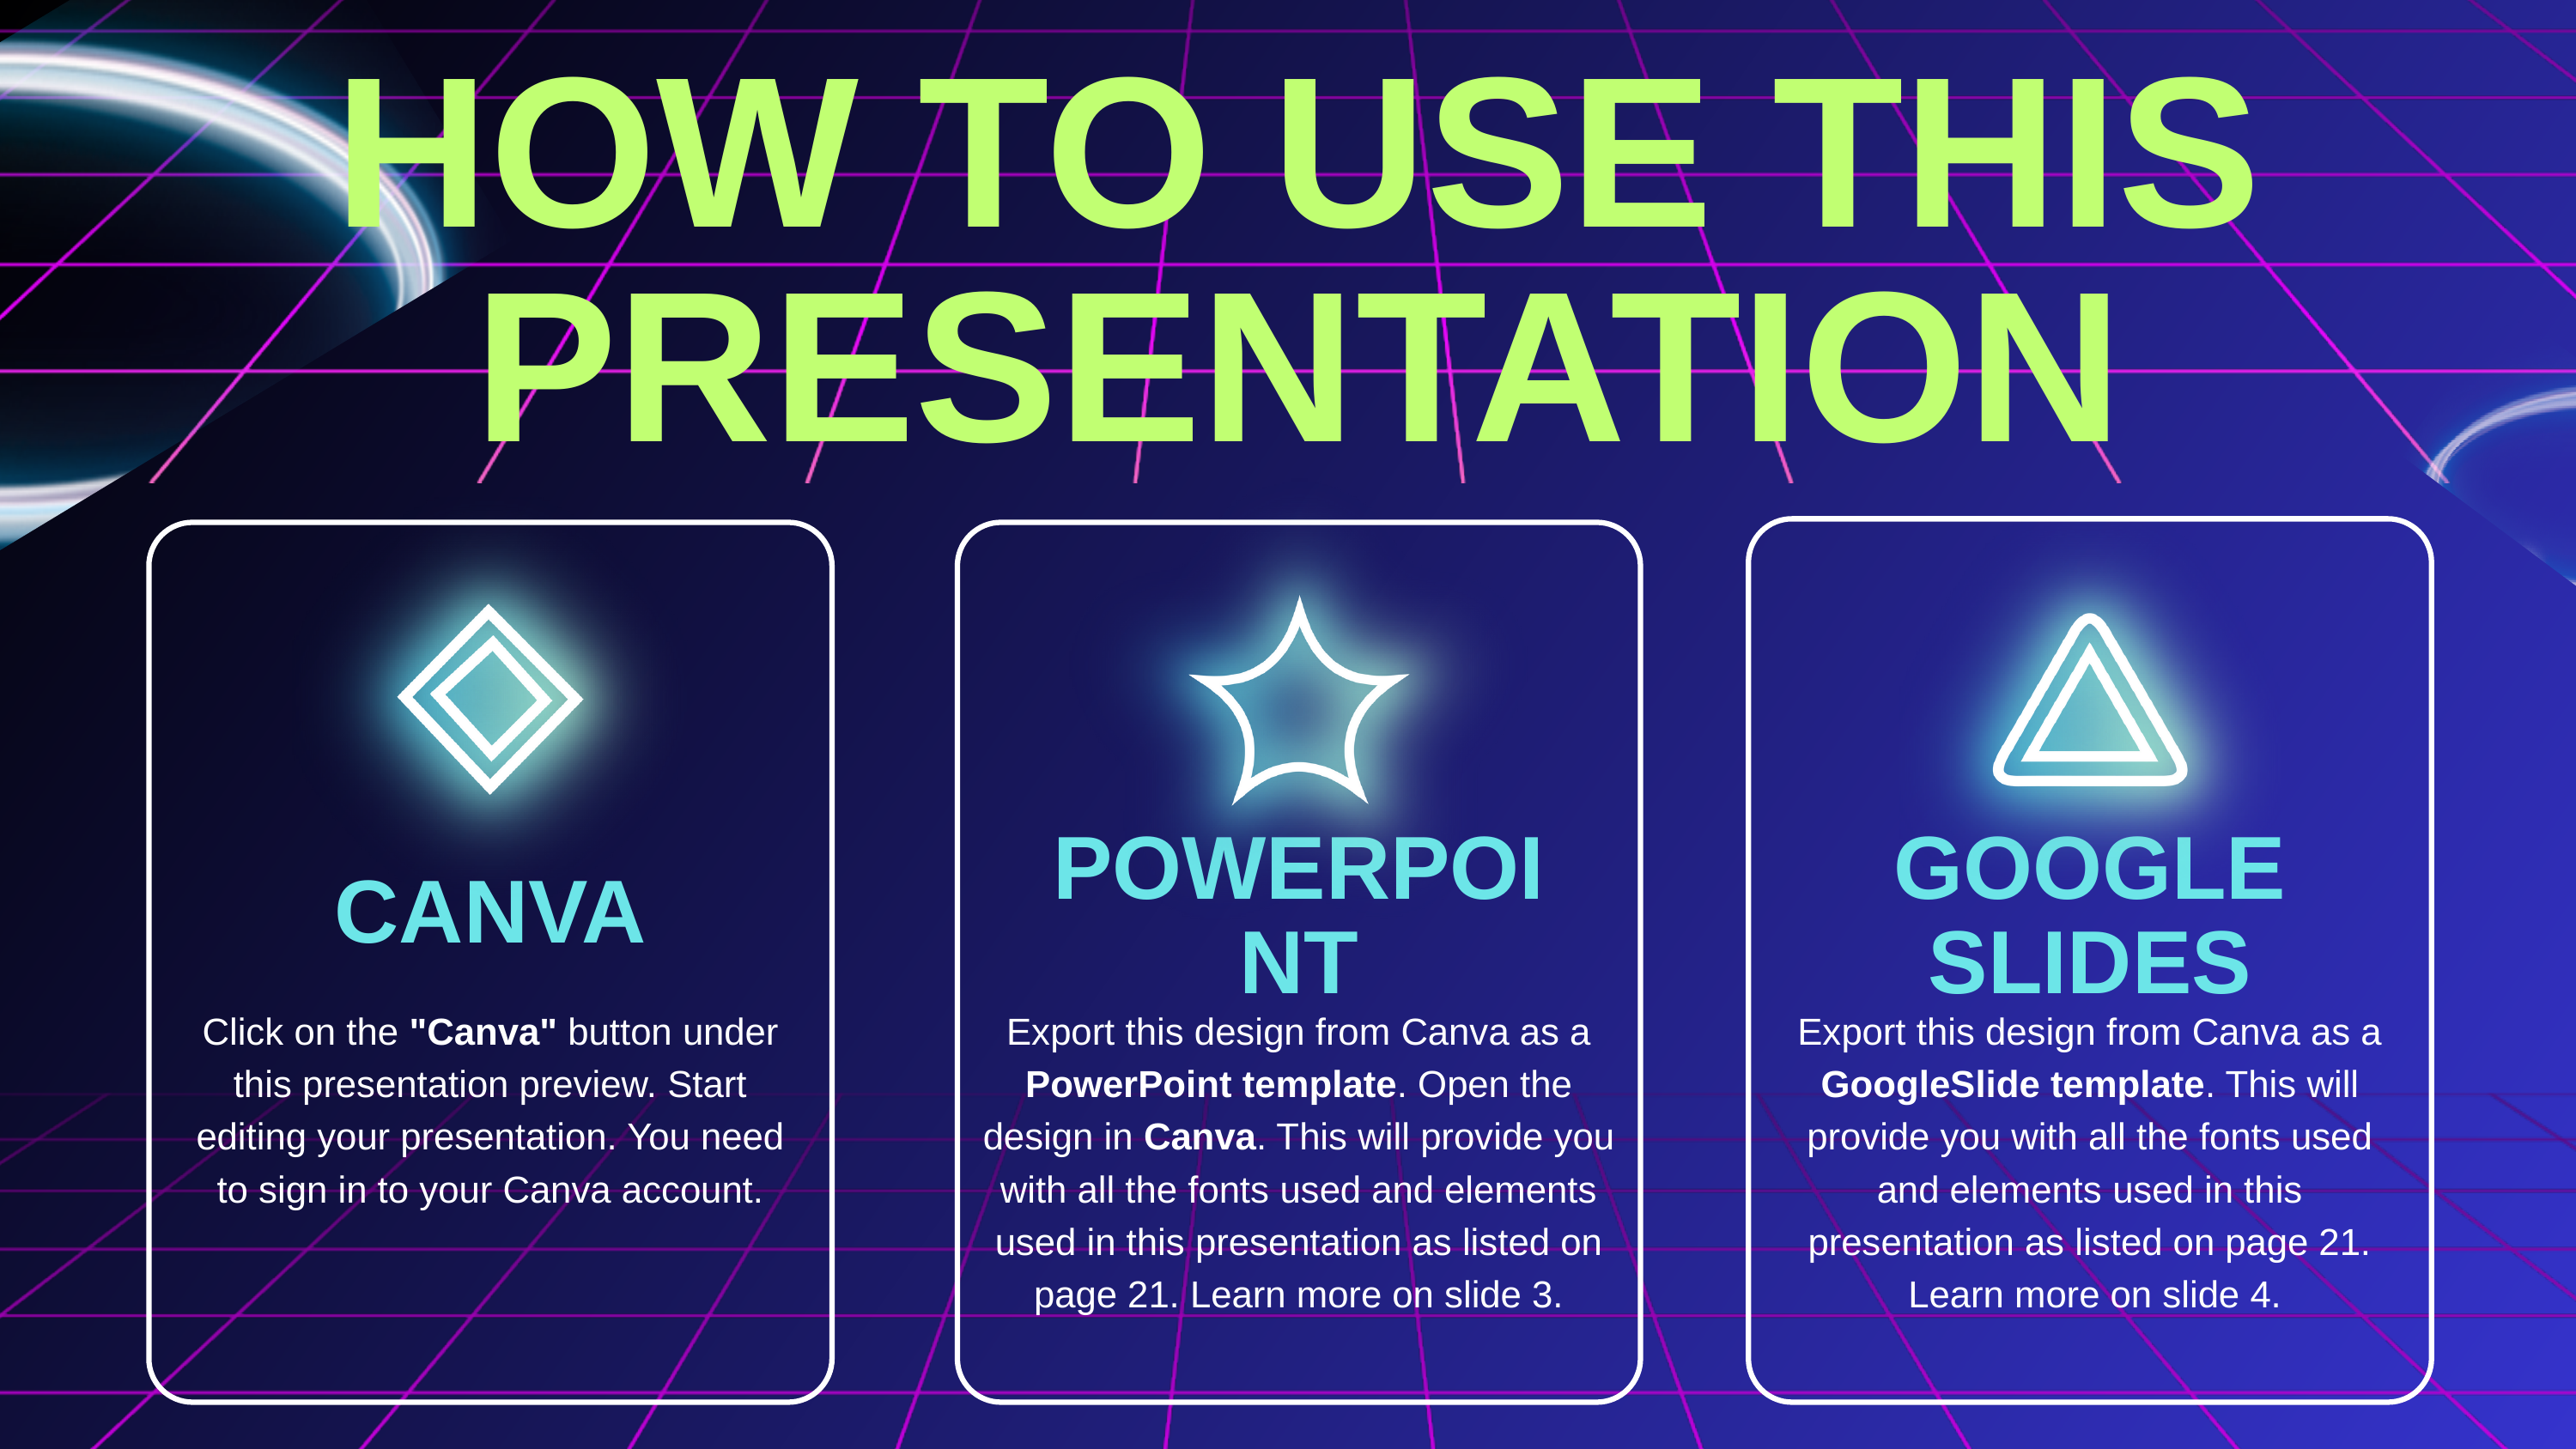

HOW TO USE THIS PRESENTATION

CANVA

POWERPOINT

GOOGLE SLIDES
Click on the "Canva" button under this presentation preview. Start editing your presentation. You need to sign in to your Canva account.
Export this design from Canva as a PowerPoint template. Open the design in Canva. This will provide you with all the fonts used and elements used in this presentation as listed on page 21. Learn more on slide 3.
Export this design from Canva as a GoogleSlide template. This will provide you with all the fonts used and elements used in this presentation as listed on page 21.
 Learn more on slide 4.